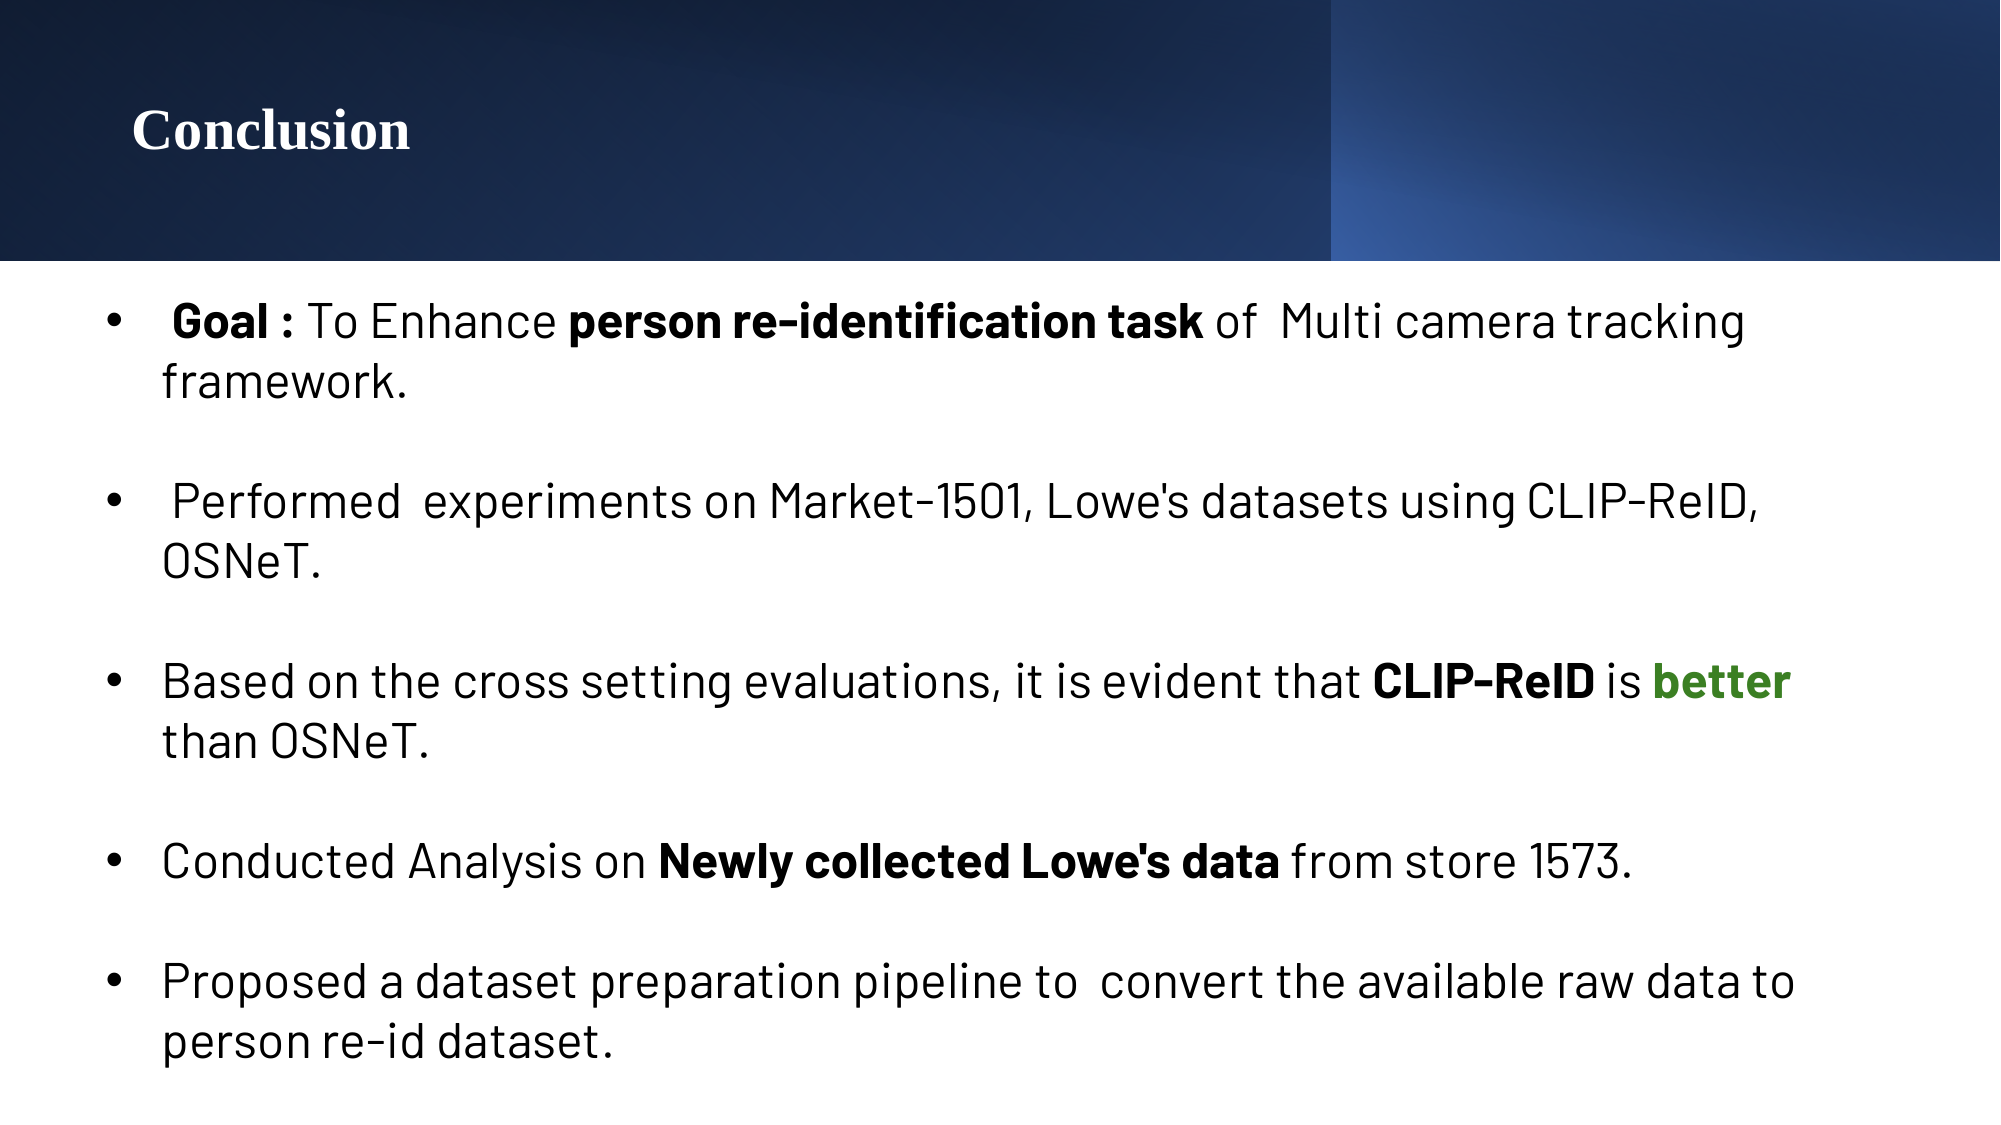

# Conclusion
 Goal : To Enhance person re-identification task of  Multi camera tracking framework.

 Performed  experiments on Market-1501, Lowe's datasets using CLIP-ReID, OSNeT.

Based on the cross setting evaluations, it is evident that CLIP-ReID is better than OSNeT.

Conducted Analysis on Newly collected Lowe's data from store 1573.

Proposed a dataset preparation pipeline to  convert the available raw data to person re-id dataset.